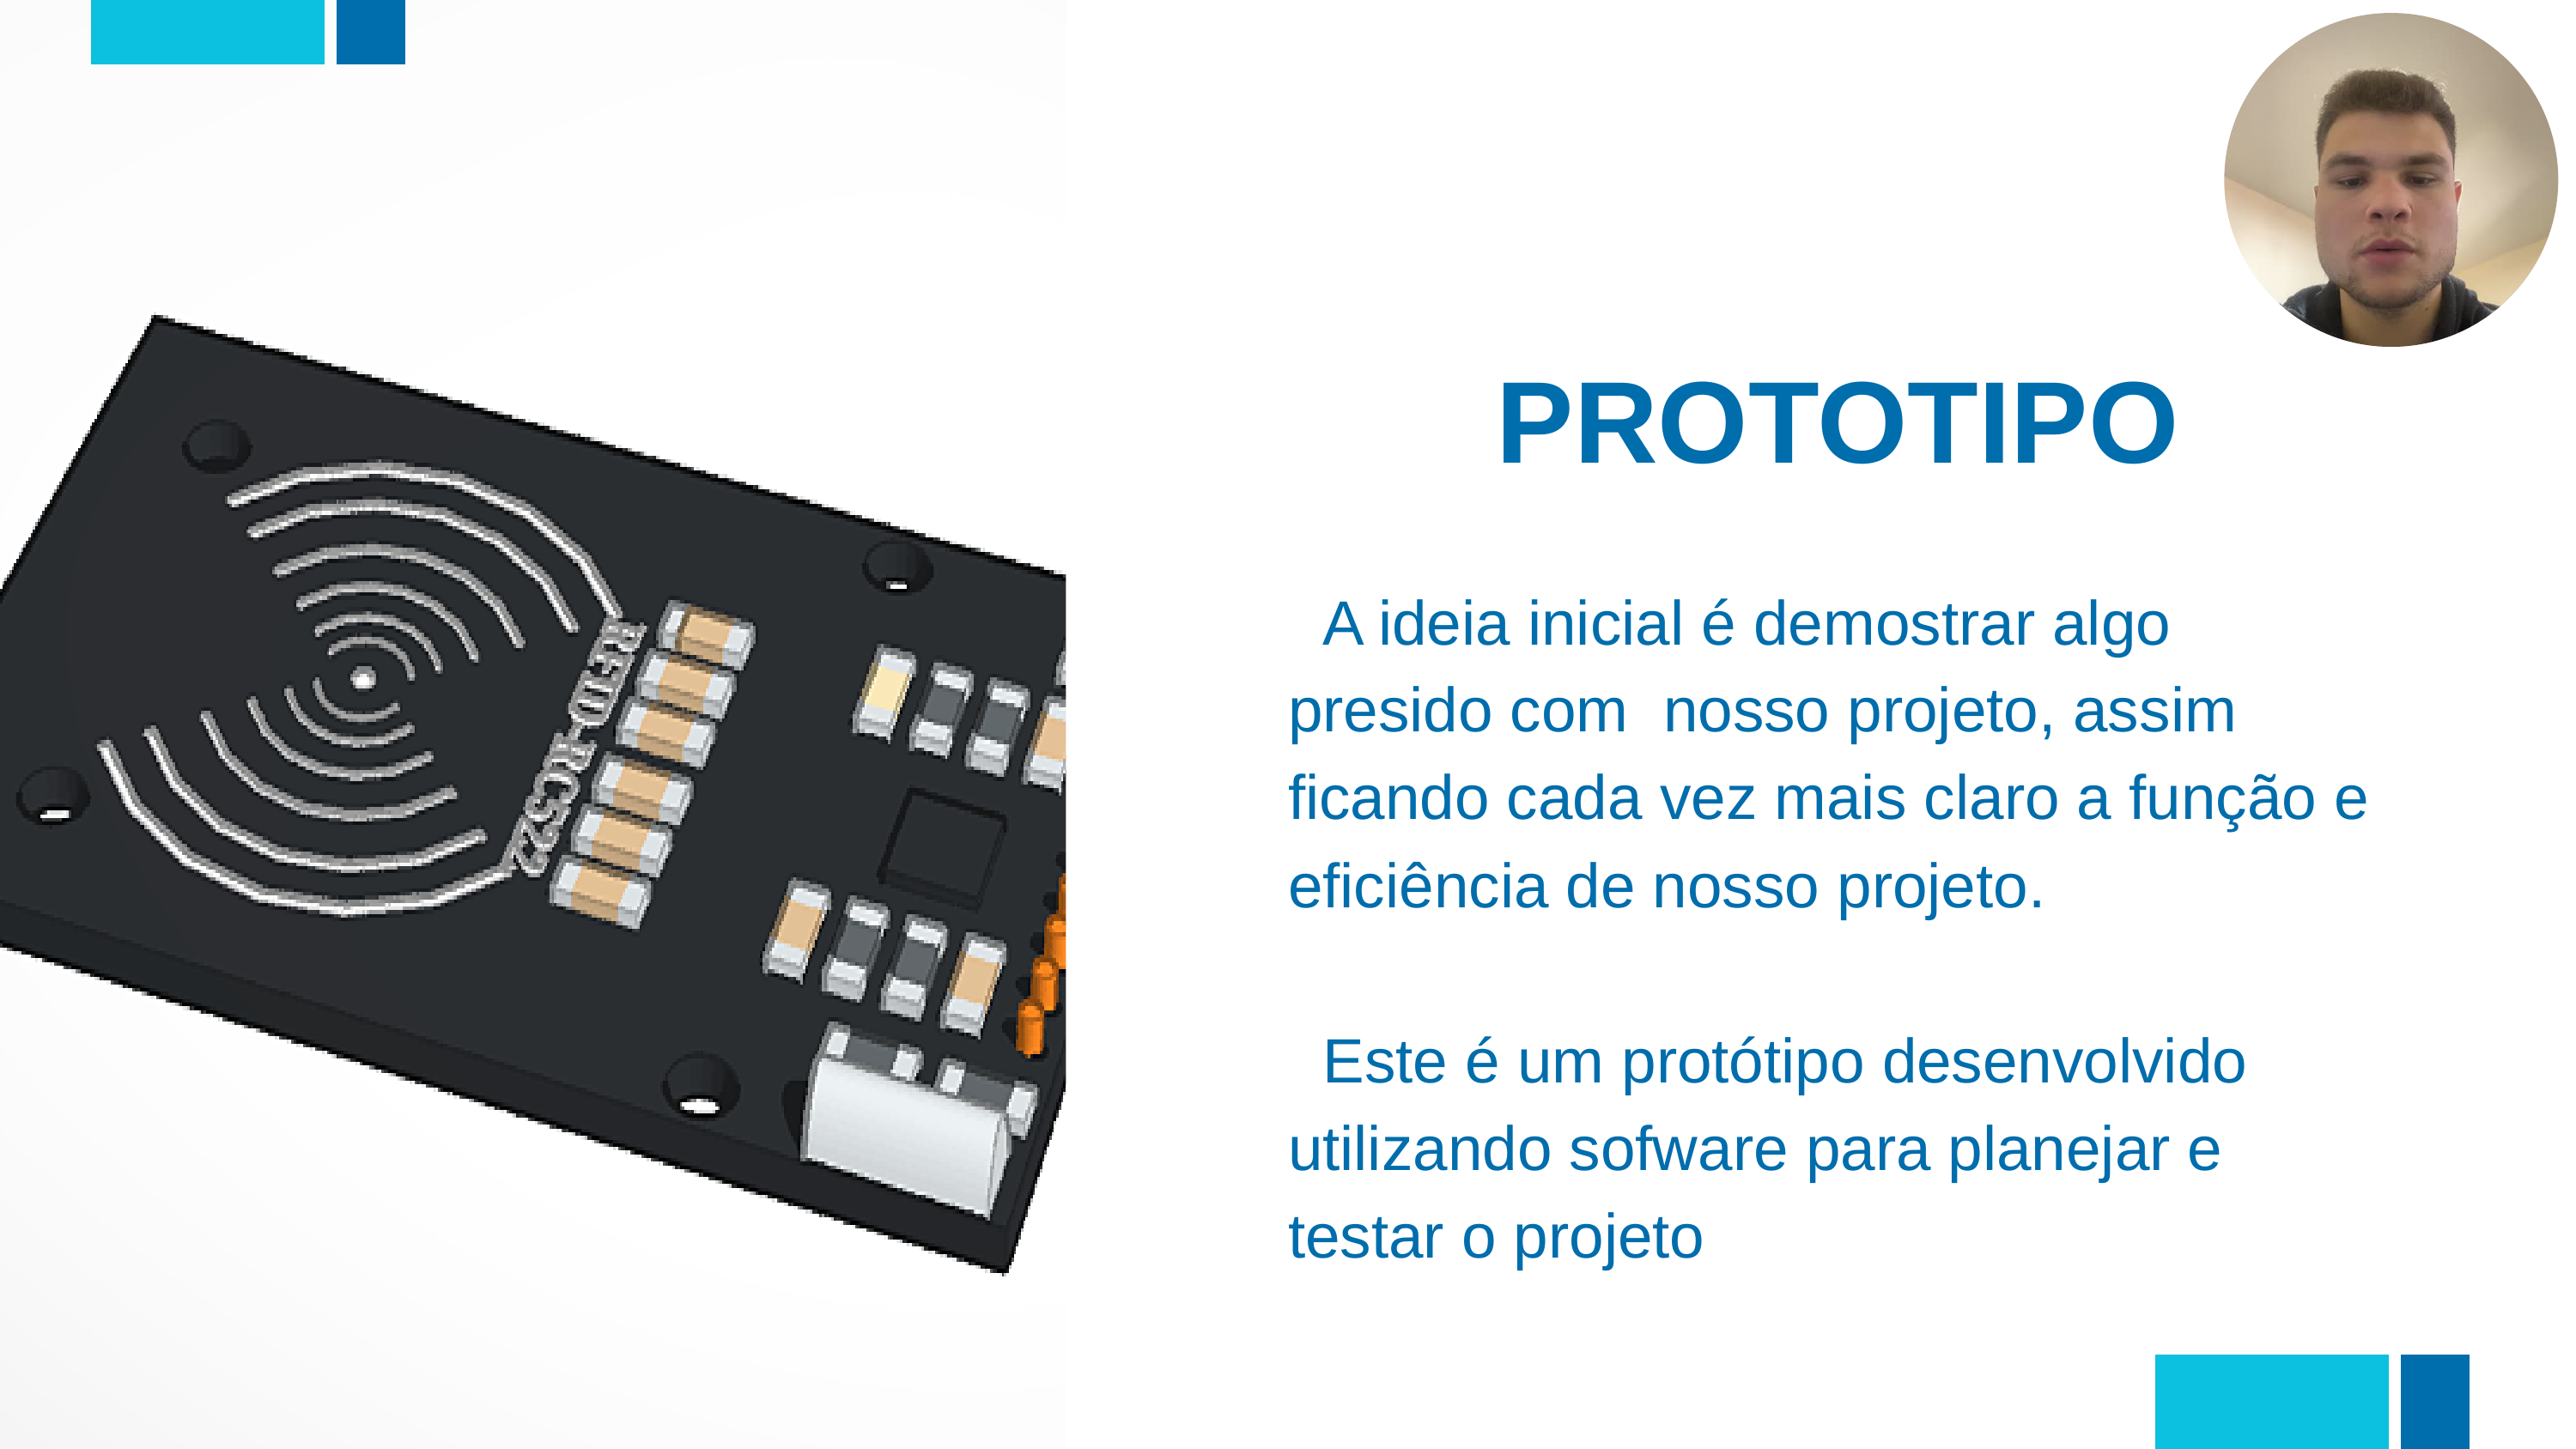

PROTOTIPO
  A ideia inicial é demostrar algo presido com  nosso projeto, assim ficando cada vez mais claro a função e eficiência de nosso projeto.

  Este é um protótipo desenvolvido utilizando sofware para planejar e testar o projeto